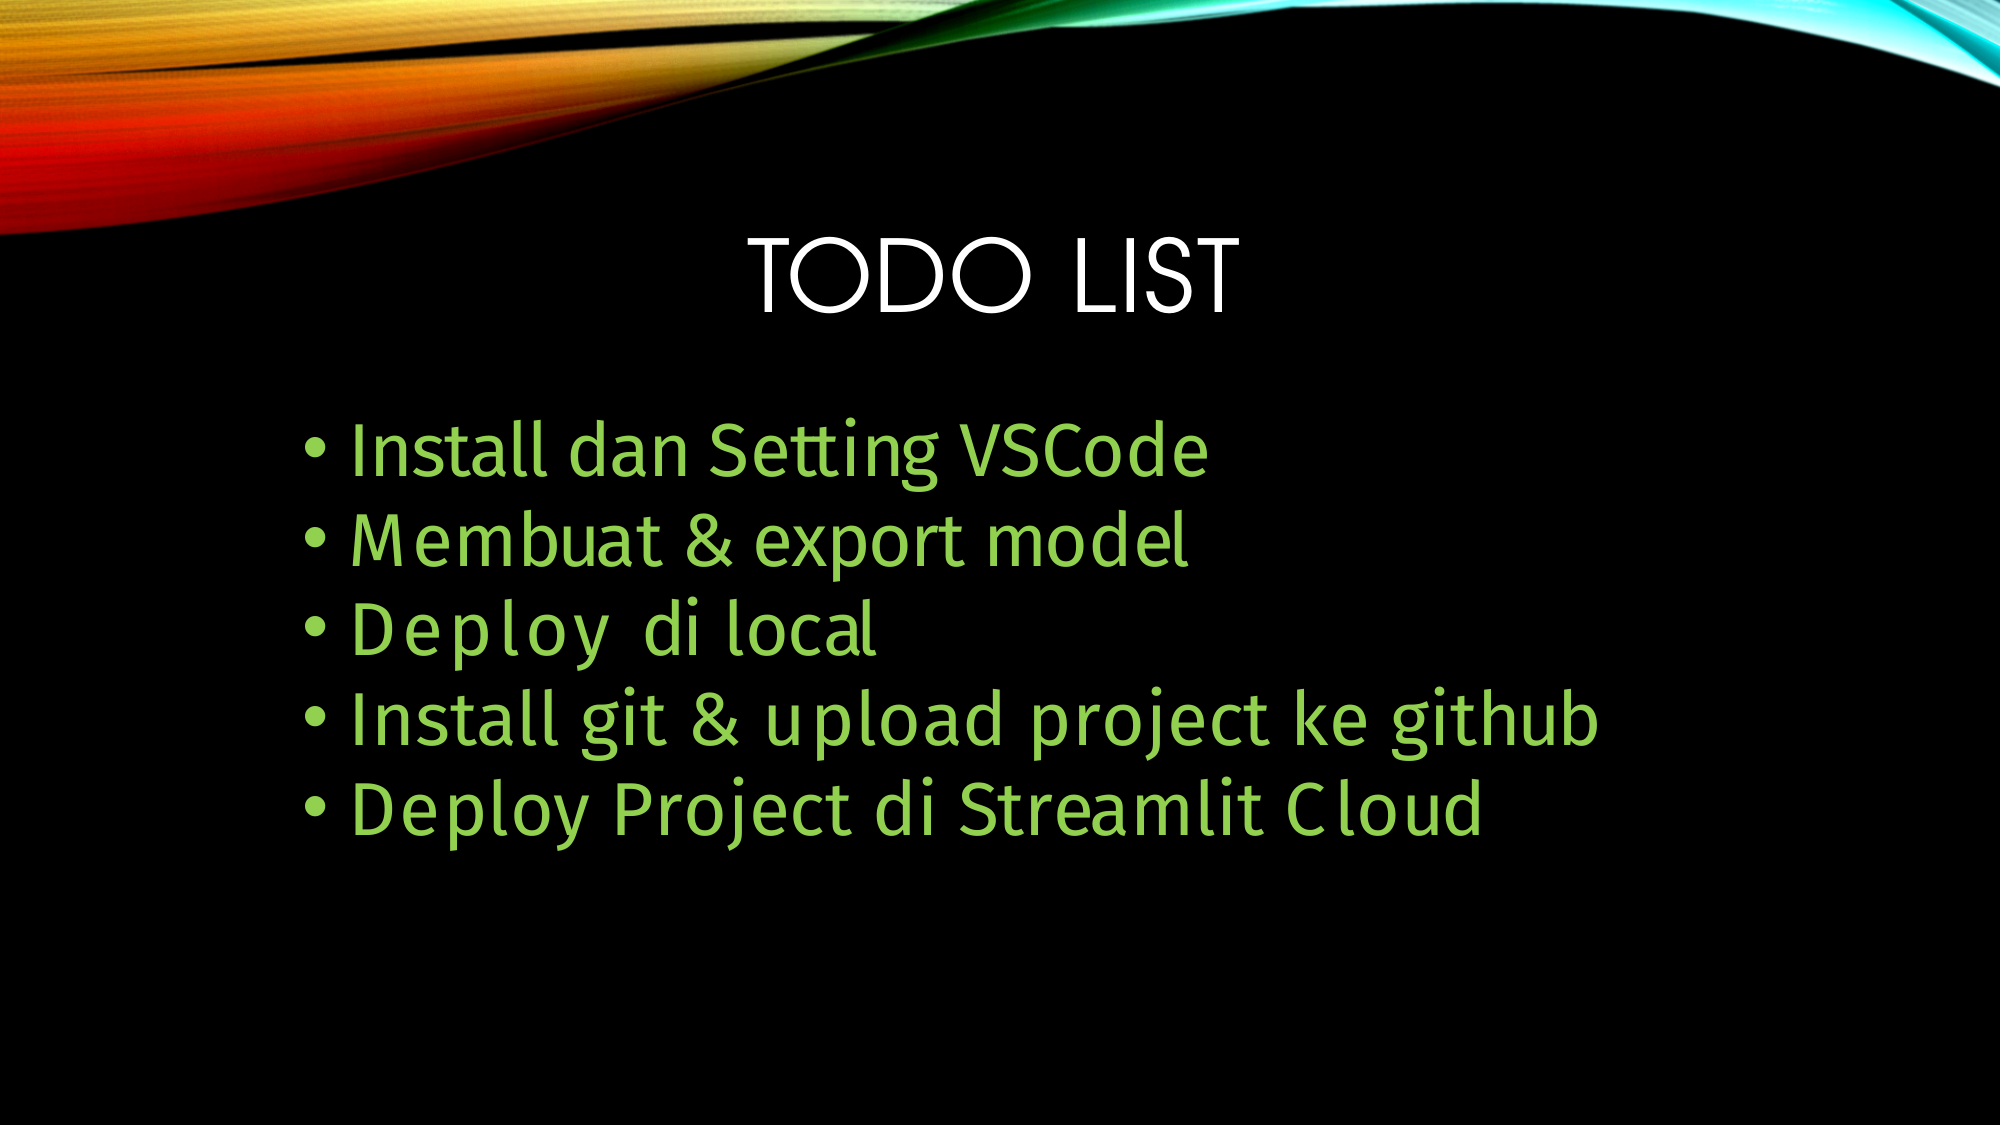

# Todo List
Install dan Setting VSCode
Membuat & export model
Deploy di local
Install git & upload project ke github
Deploy Project di Streamlit Cloud